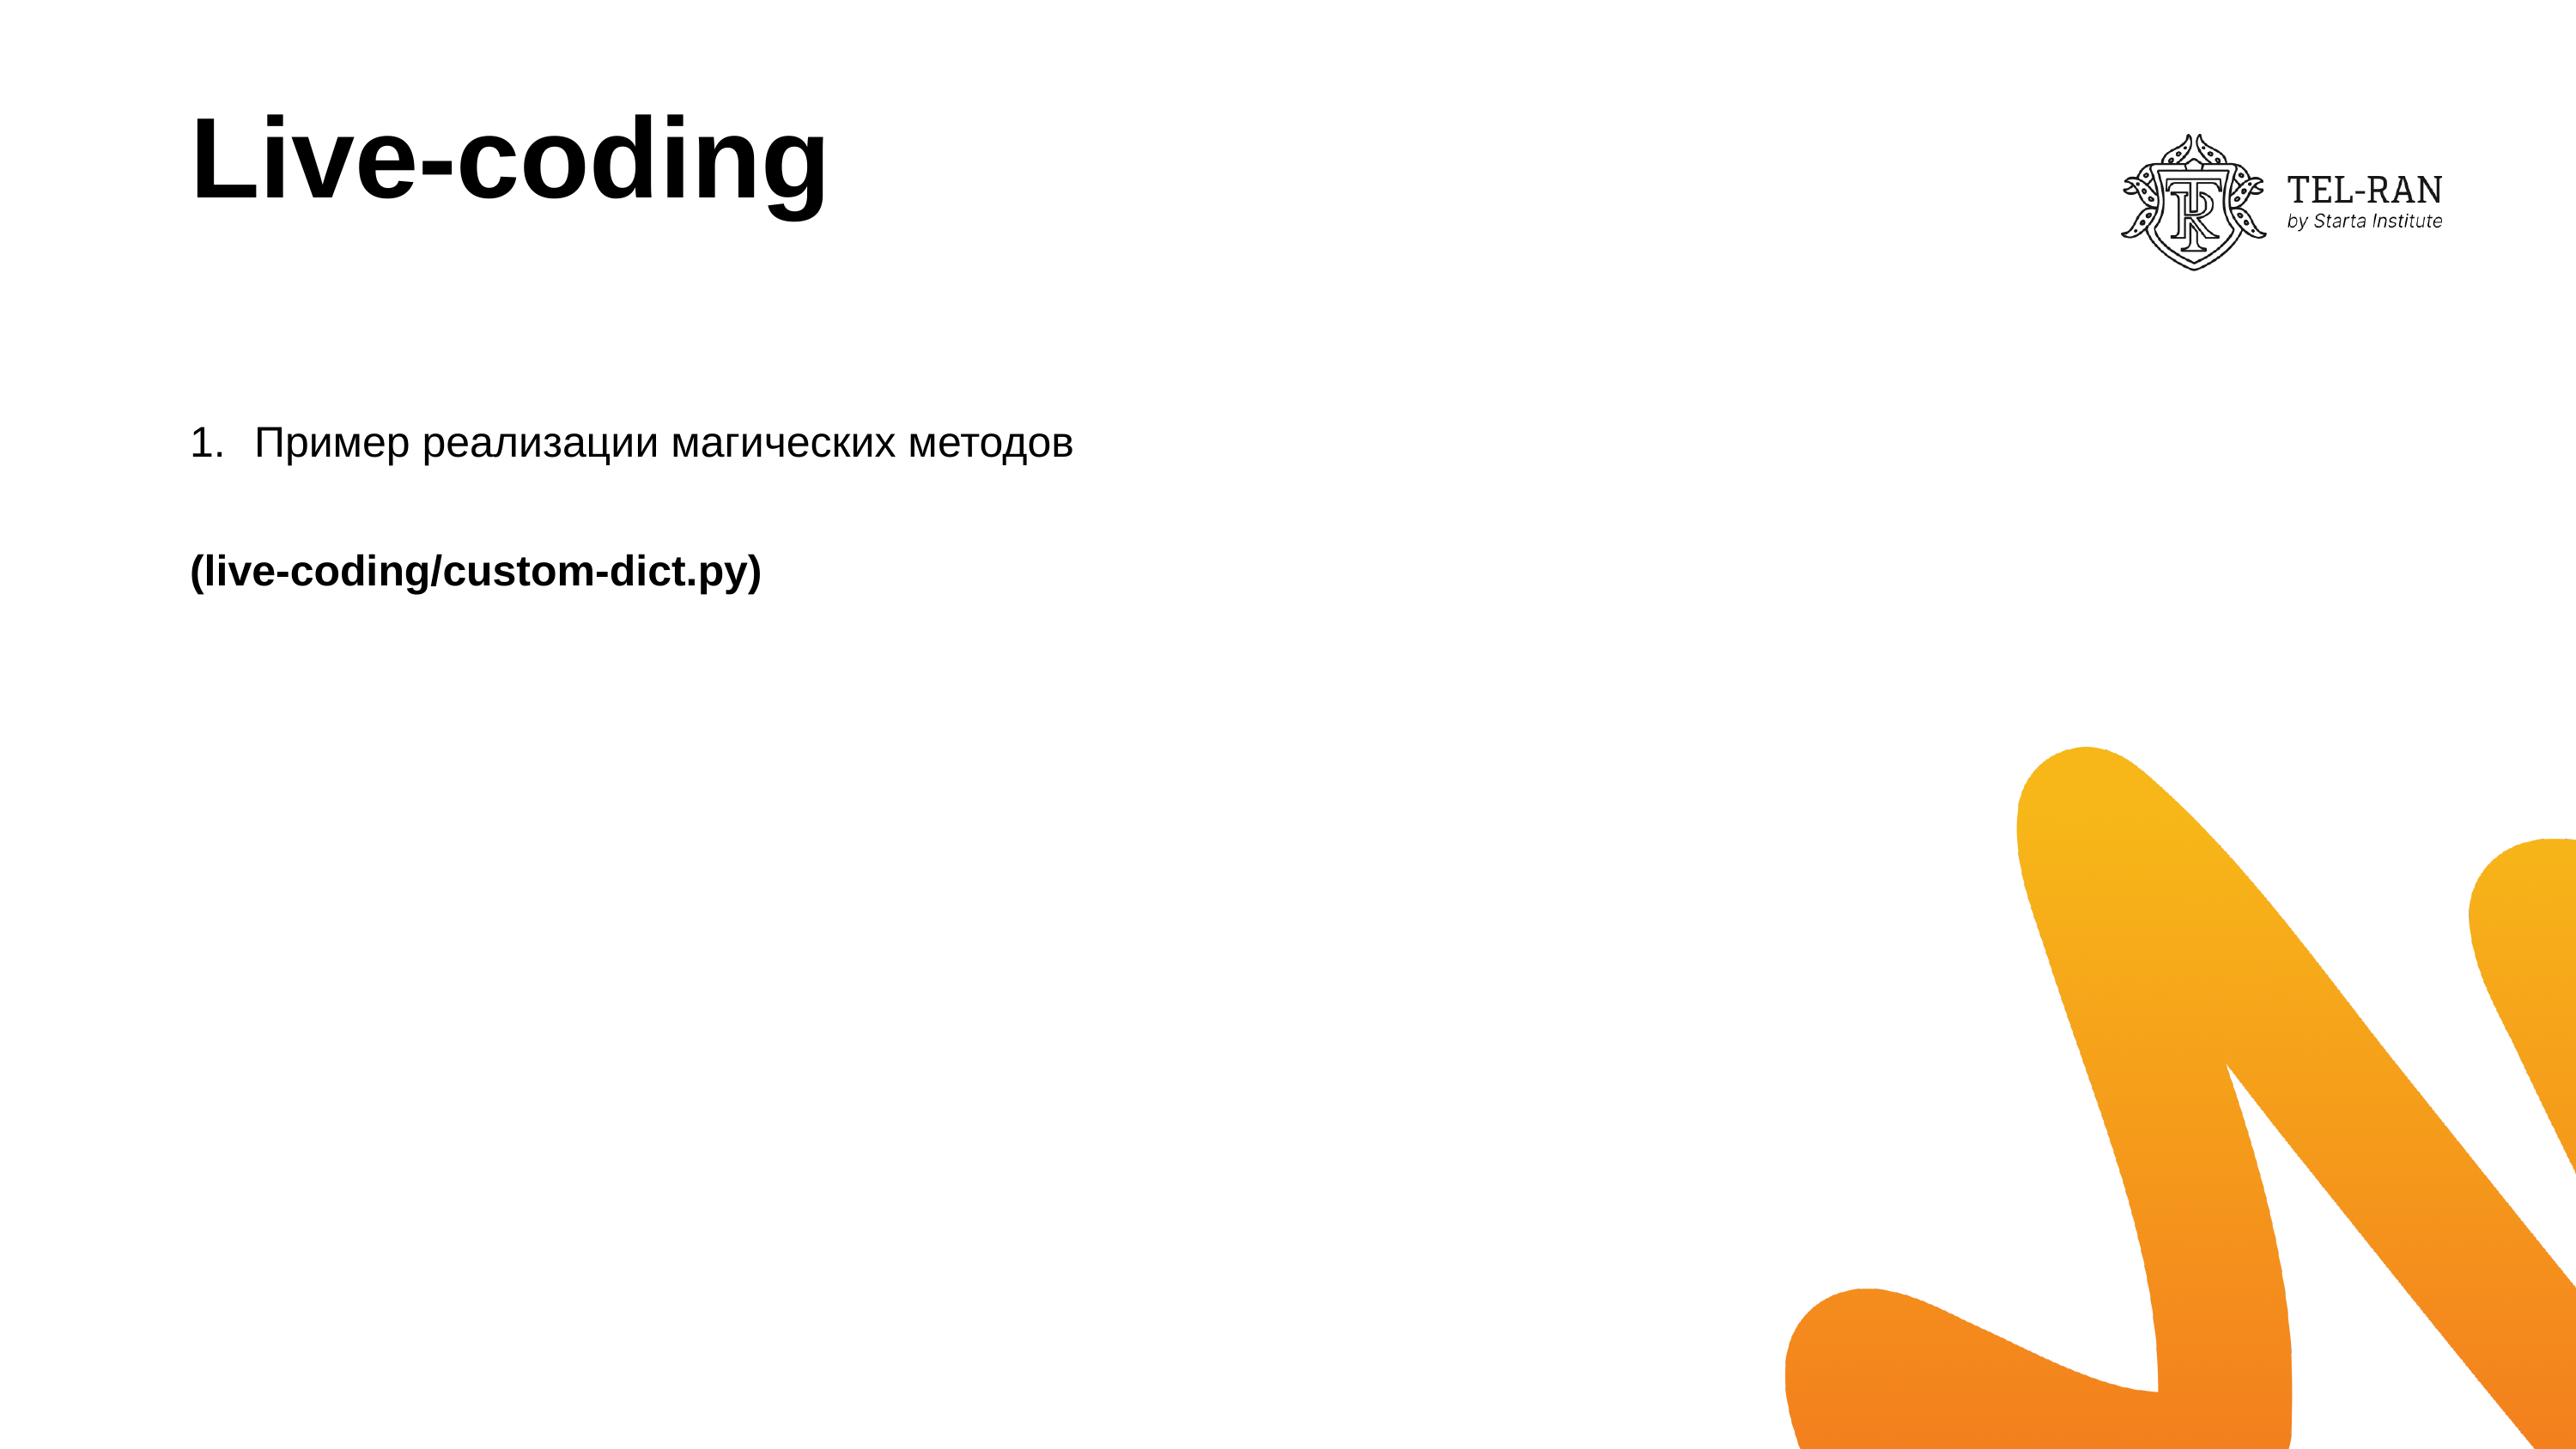

# Live-coding
Пример реализации магических методов
(live-coding/custom-dict.py)